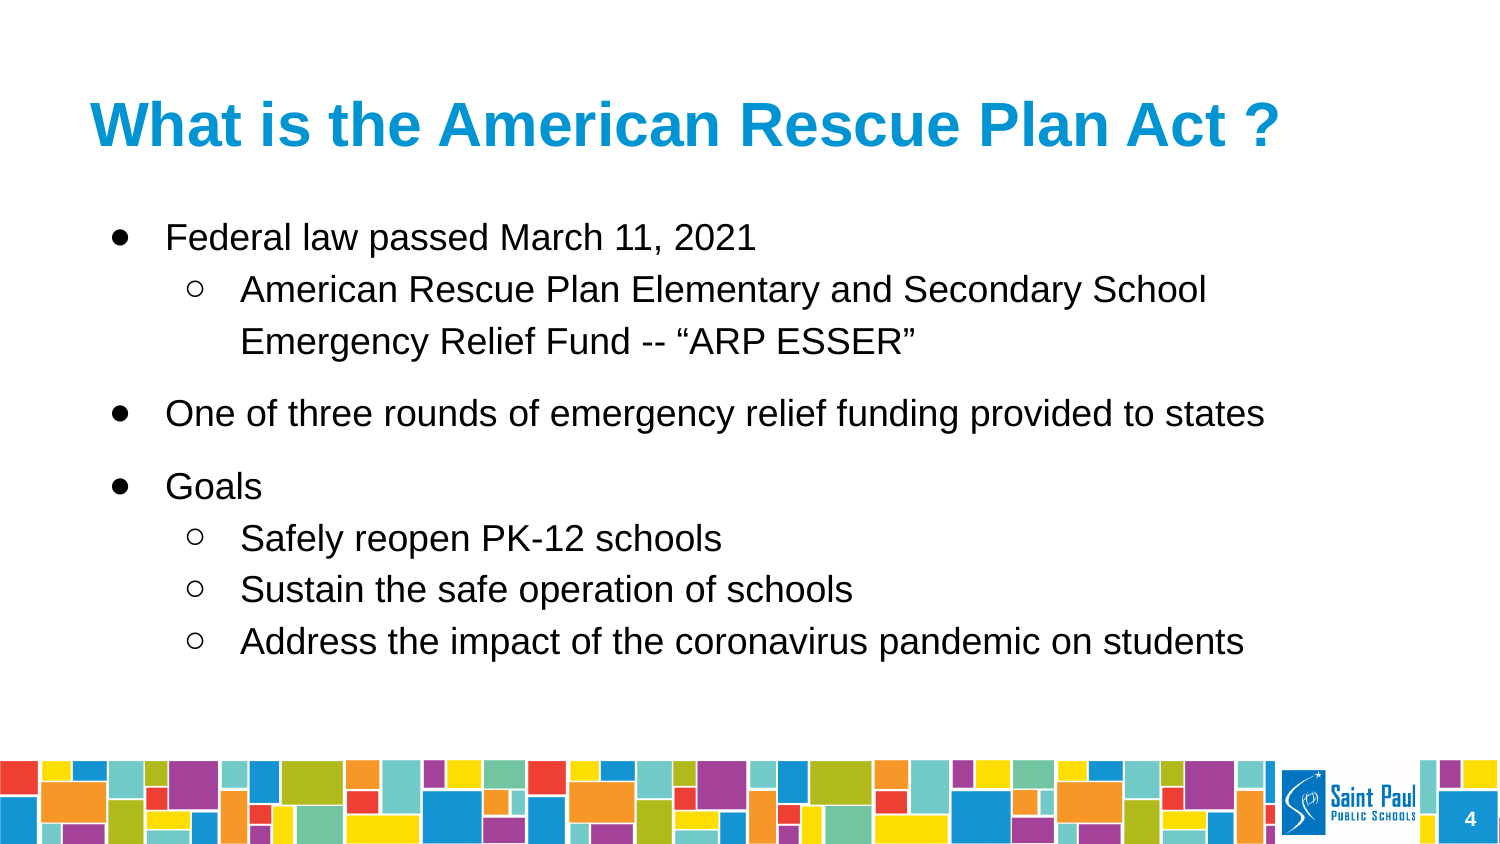

# What is the American Rescue Plan Act ?
Federal law passed March 11, 2021
American Rescue Plan Elementary and Secondary School Emergency Relief Fund -- “ARP ESSER”
One of three rounds of emergency relief funding provided to states
Goals
Safely reopen PK-12 schools
Sustain the safe operation of schools
Address the impact of the coronavirus pandemic on students